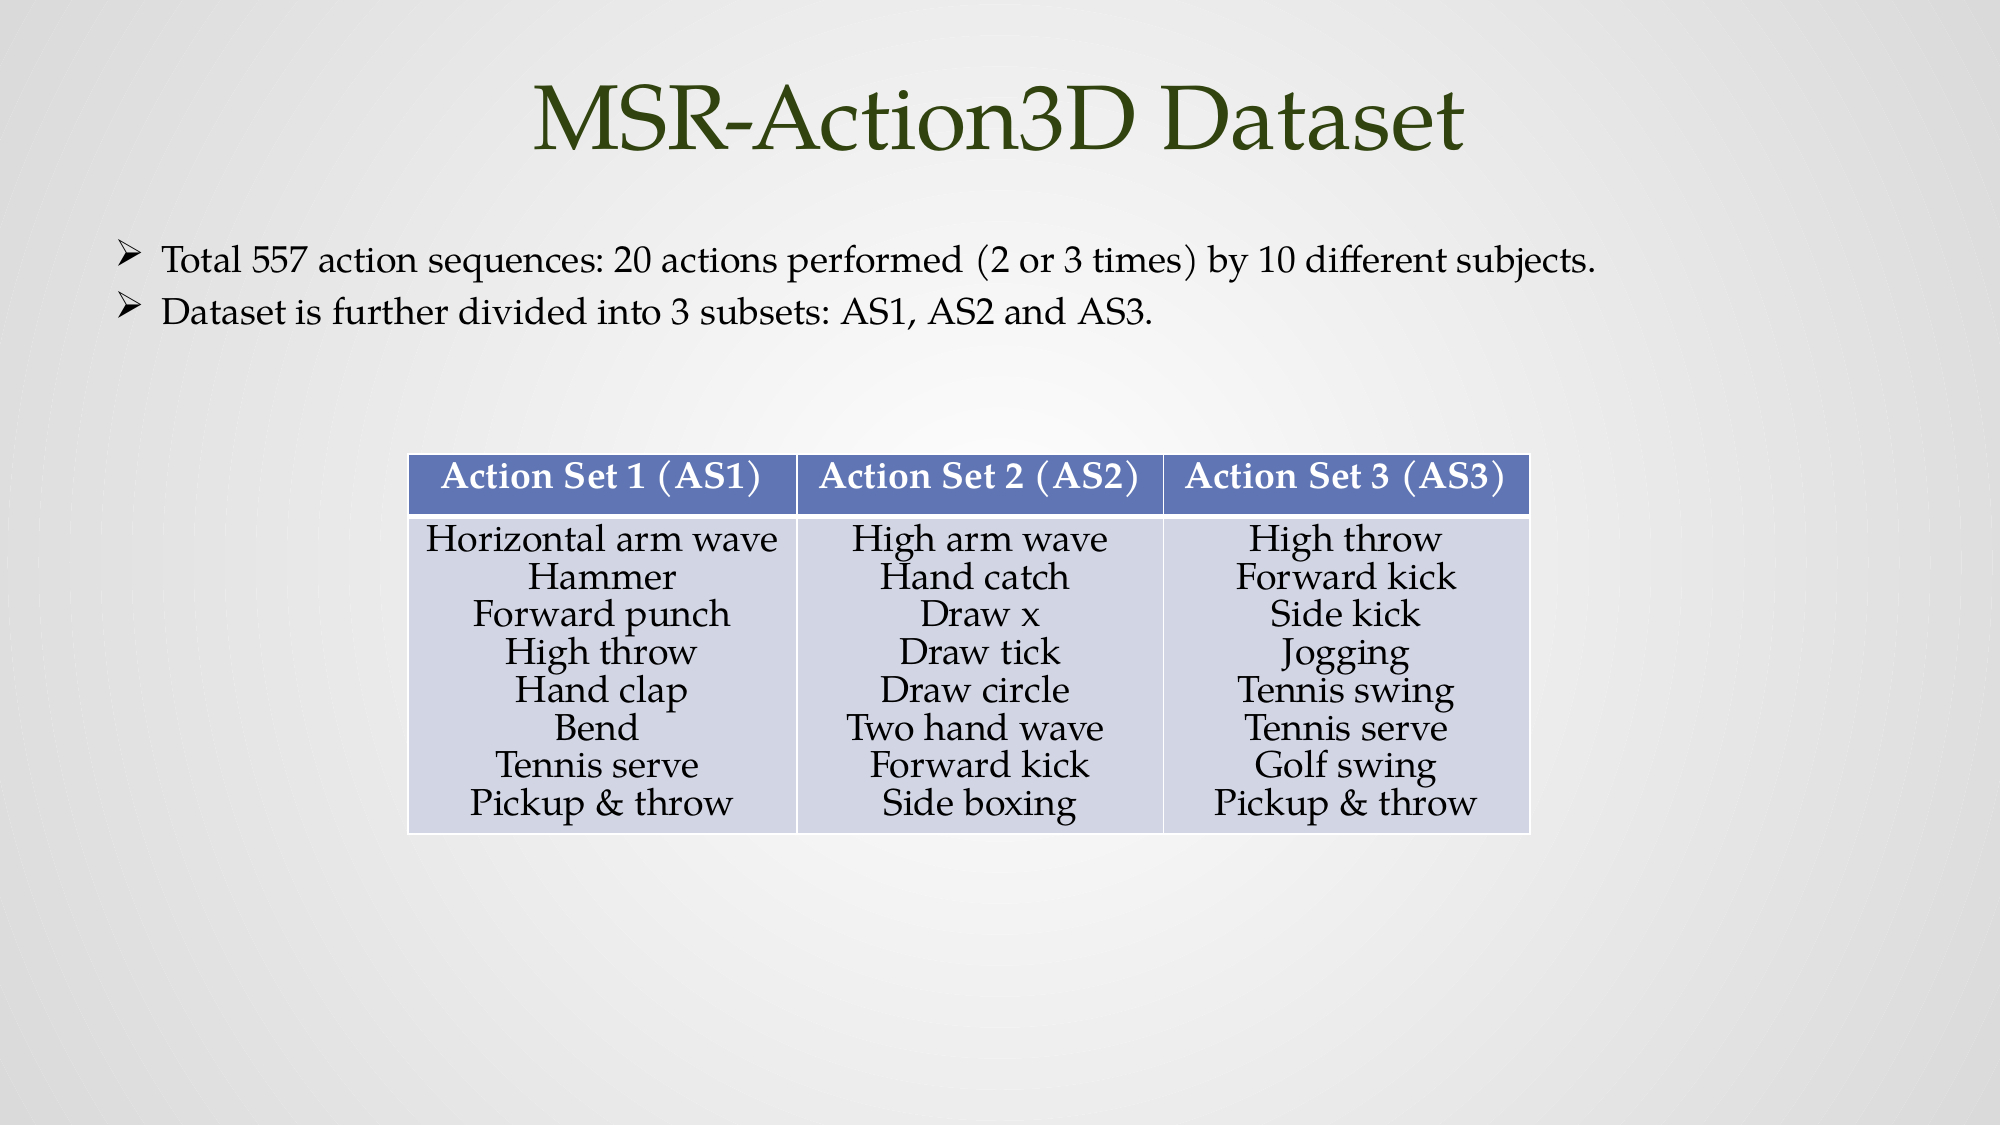

# MSR-Action3D Dataset

Total 557 action sequences: 20 actions performed (2 or 3 times) by 10 different subjects.
Dataset is further divided into 3 subsets: AS1, AS2 and AS3.

| Action Set 1 (AS1) | Action Set 2 (AS2) | Action Set 3 (AS3) |
| --- | --- | --- |
| Horizontal arm wave Hammer Forward punch High throw Hand clap Bend Tennis serve Pickup & throw | High arm wave Hand catch Draw x Draw tick Draw circle Two hand wave Forward kick Side boxing | High throw Forward kick Side kick Jogging Tennis swing Tennis serve Golf swing Pickup & throw |